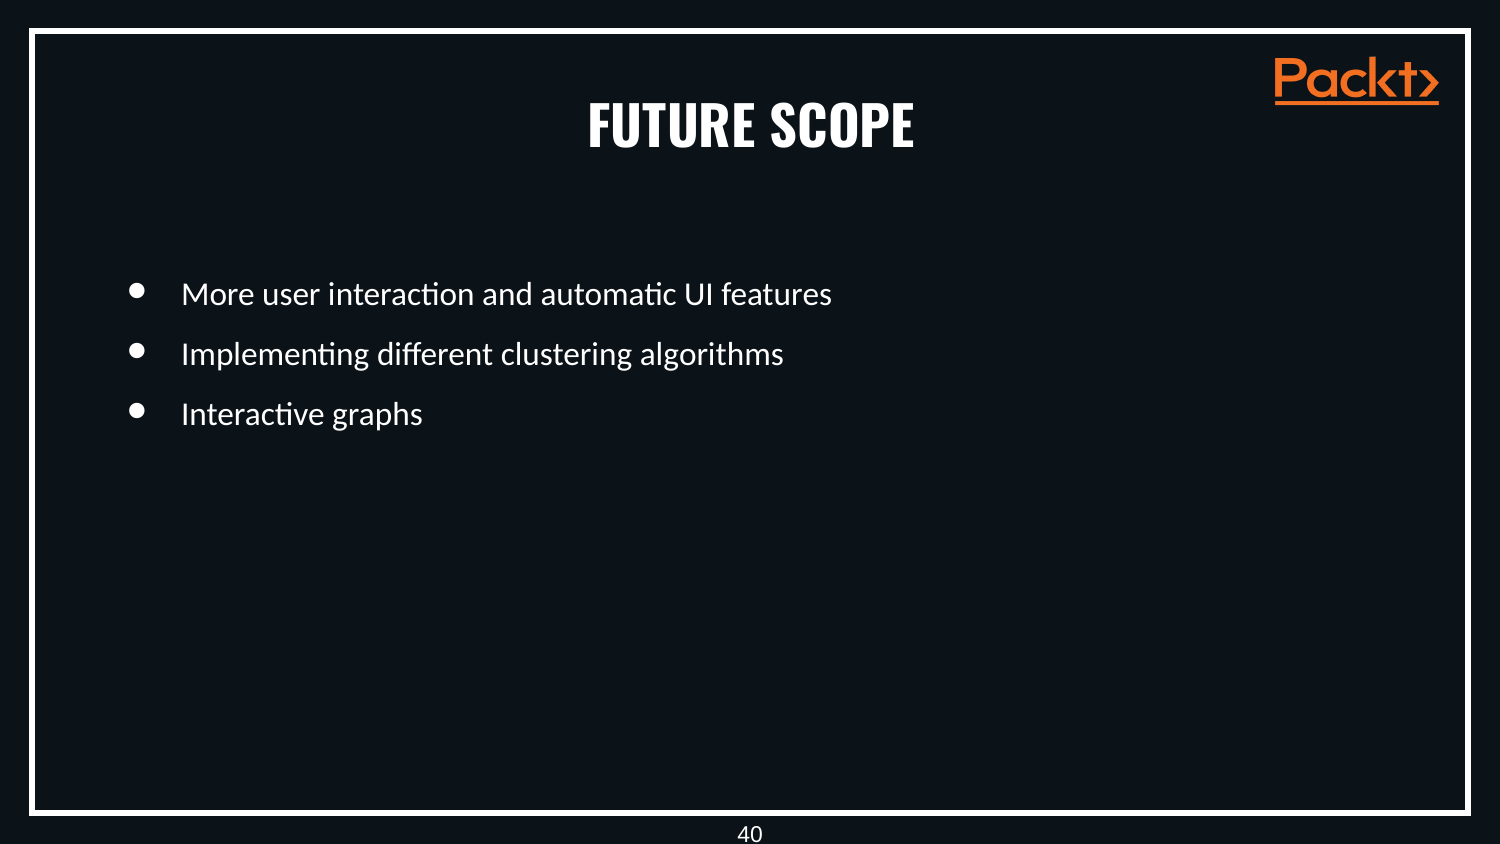

# FUTURE SCOPE
More user interaction and automatic UI features
Implementing different clustering algorithms
Interactive graphs
40